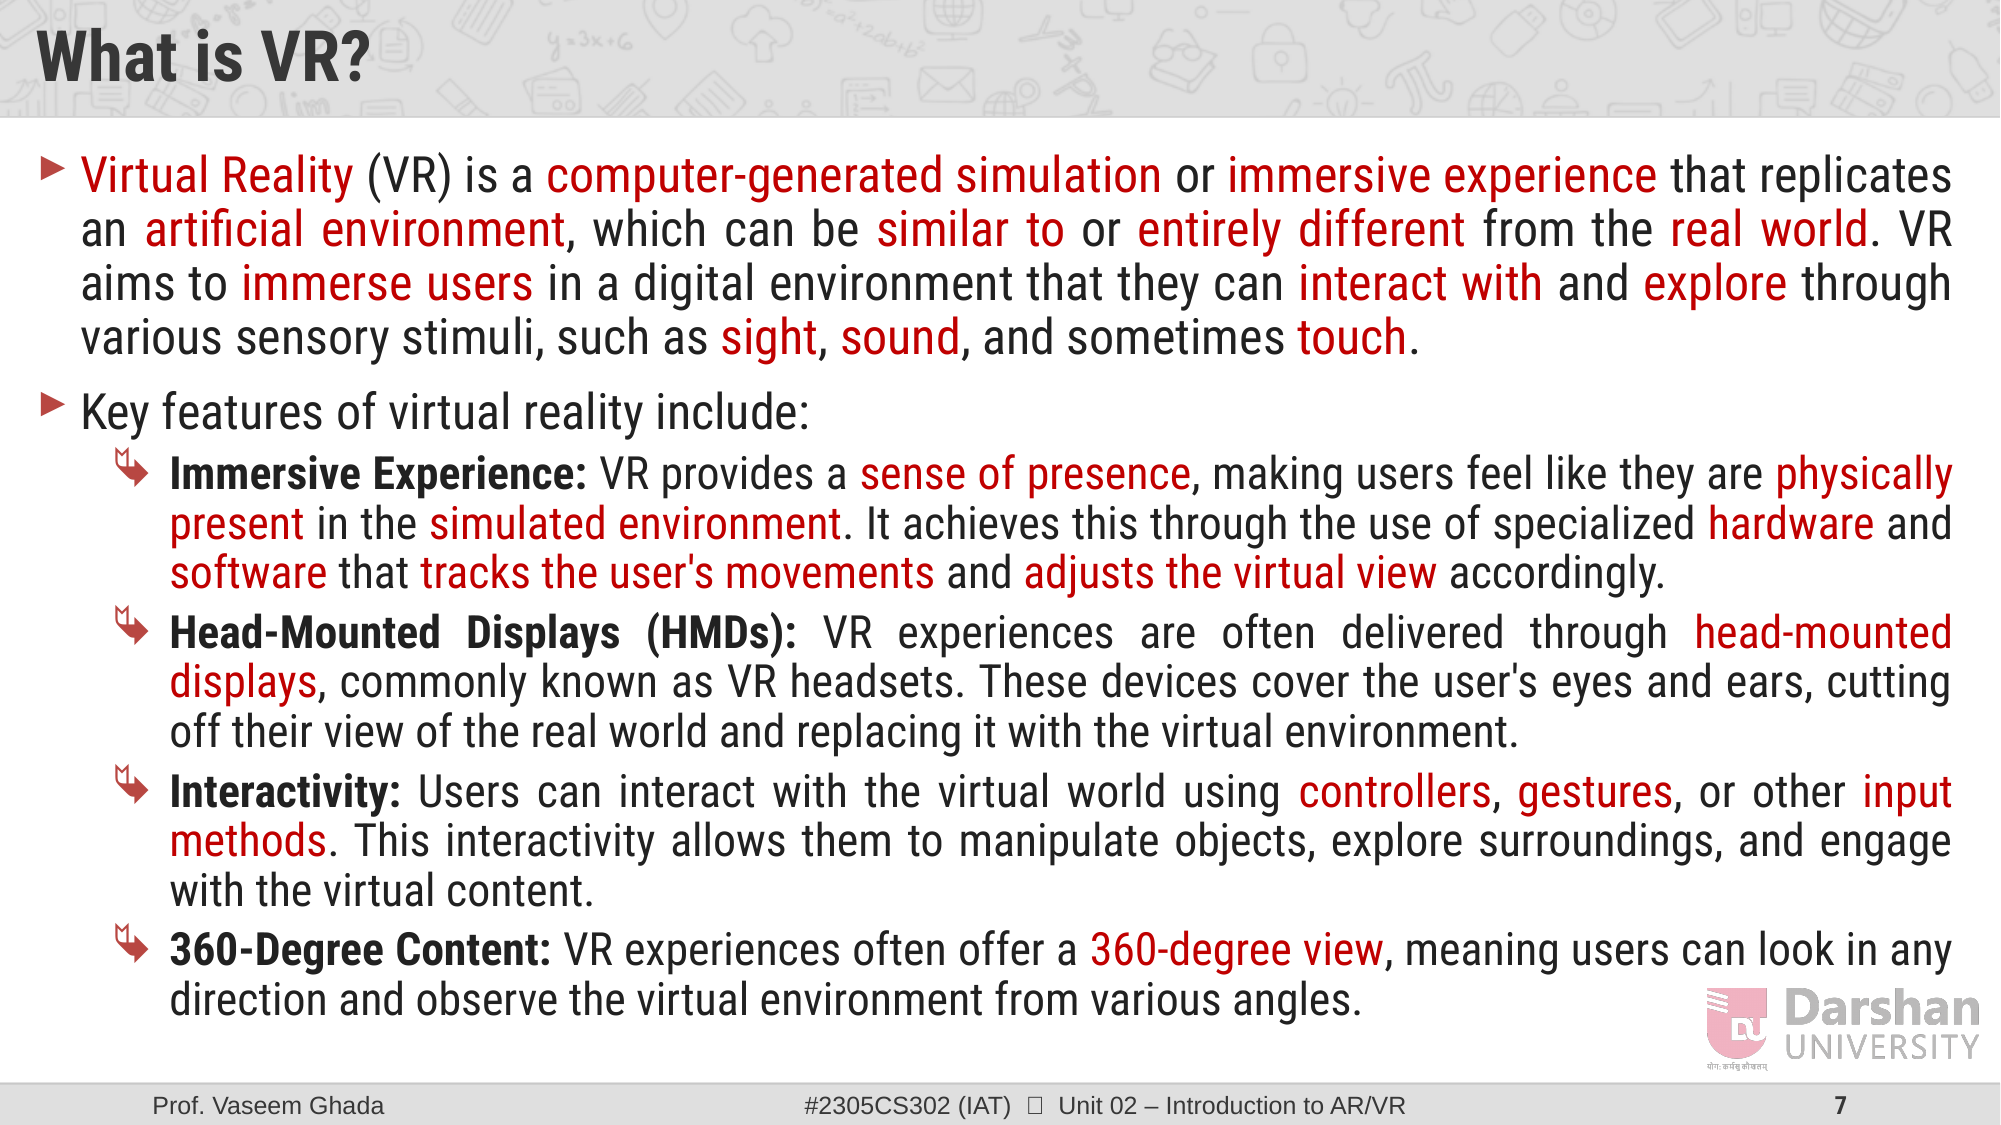

# What is VR?
Virtual Reality (VR) is a computer-generated simulation or immersive experience that replicates an artificial environment, which can be similar to or entirely different from the real world. VR aims to immerse users in a digital environment that they can interact with and explore through various sensory stimuli, such as sight, sound, and sometimes touch.
Key features of virtual reality include:
Immersive Experience: VR provides a sense of presence, making users feel like they are physically present in the simulated environment. It achieves this through the use of specialized hardware and software that tracks the user's movements and adjusts the virtual view accordingly.
Head-Mounted Displays (HMDs): VR experiences are often delivered through head-mounted displays, commonly known as VR headsets. These devices cover the user's eyes and ears, cutting off their view of the real world and replacing it with the virtual environment.
Interactivity: Users can interact with the virtual world using controllers, gestures, or other input methods. This interactivity allows them to manipulate objects, explore surroundings, and engage with the virtual content.
360-Degree Content: VR experiences often offer a 360-degree view, meaning users can look in any direction and observe the virtual environment from various angles.